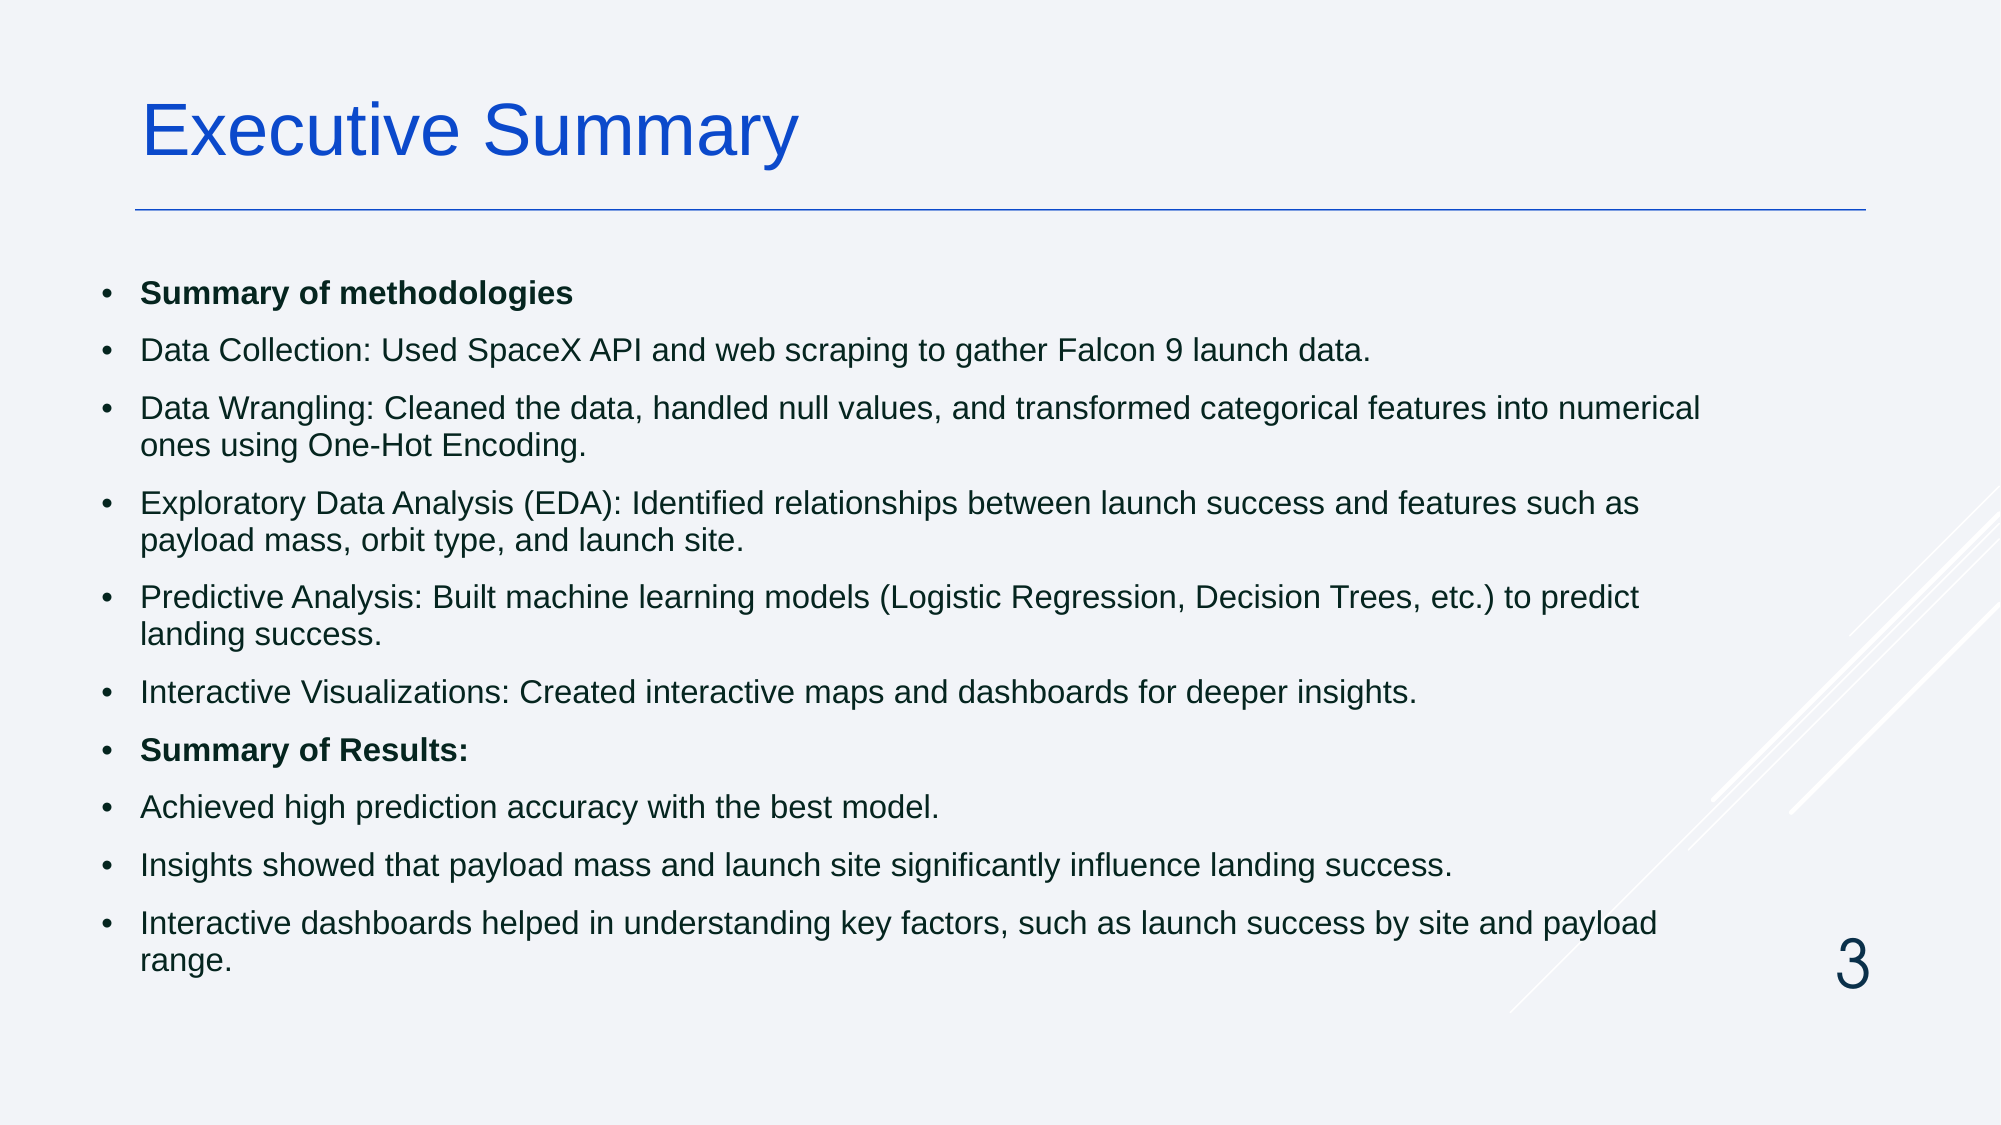

Executive Summary
Summary of methodologies
Data Collection: Used SpaceX API and web scraping to gather Falcon 9 launch data.
Data Wrangling: Cleaned the data, handled null values, and transformed categorical features into numerical ones using One-Hot Encoding.
Exploratory Data Analysis (EDA): Identified relationships between launch success and features such as payload mass, orbit type, and launch site.
Predictive Analysis: Built machine learning models (Logistic Regression, Decision Trees, etc.) to predict landing success.
Interactive Visualizations: Created interactive maps and dashboards for deeper insights.
Summary of Results:
Achieved high prediction accuracy with the best model.
Insights showed that payload mass and launch site significantly influence landing success.
Interactive dashboards helped in understanding key factors, such as launch success by site and payload range.

3